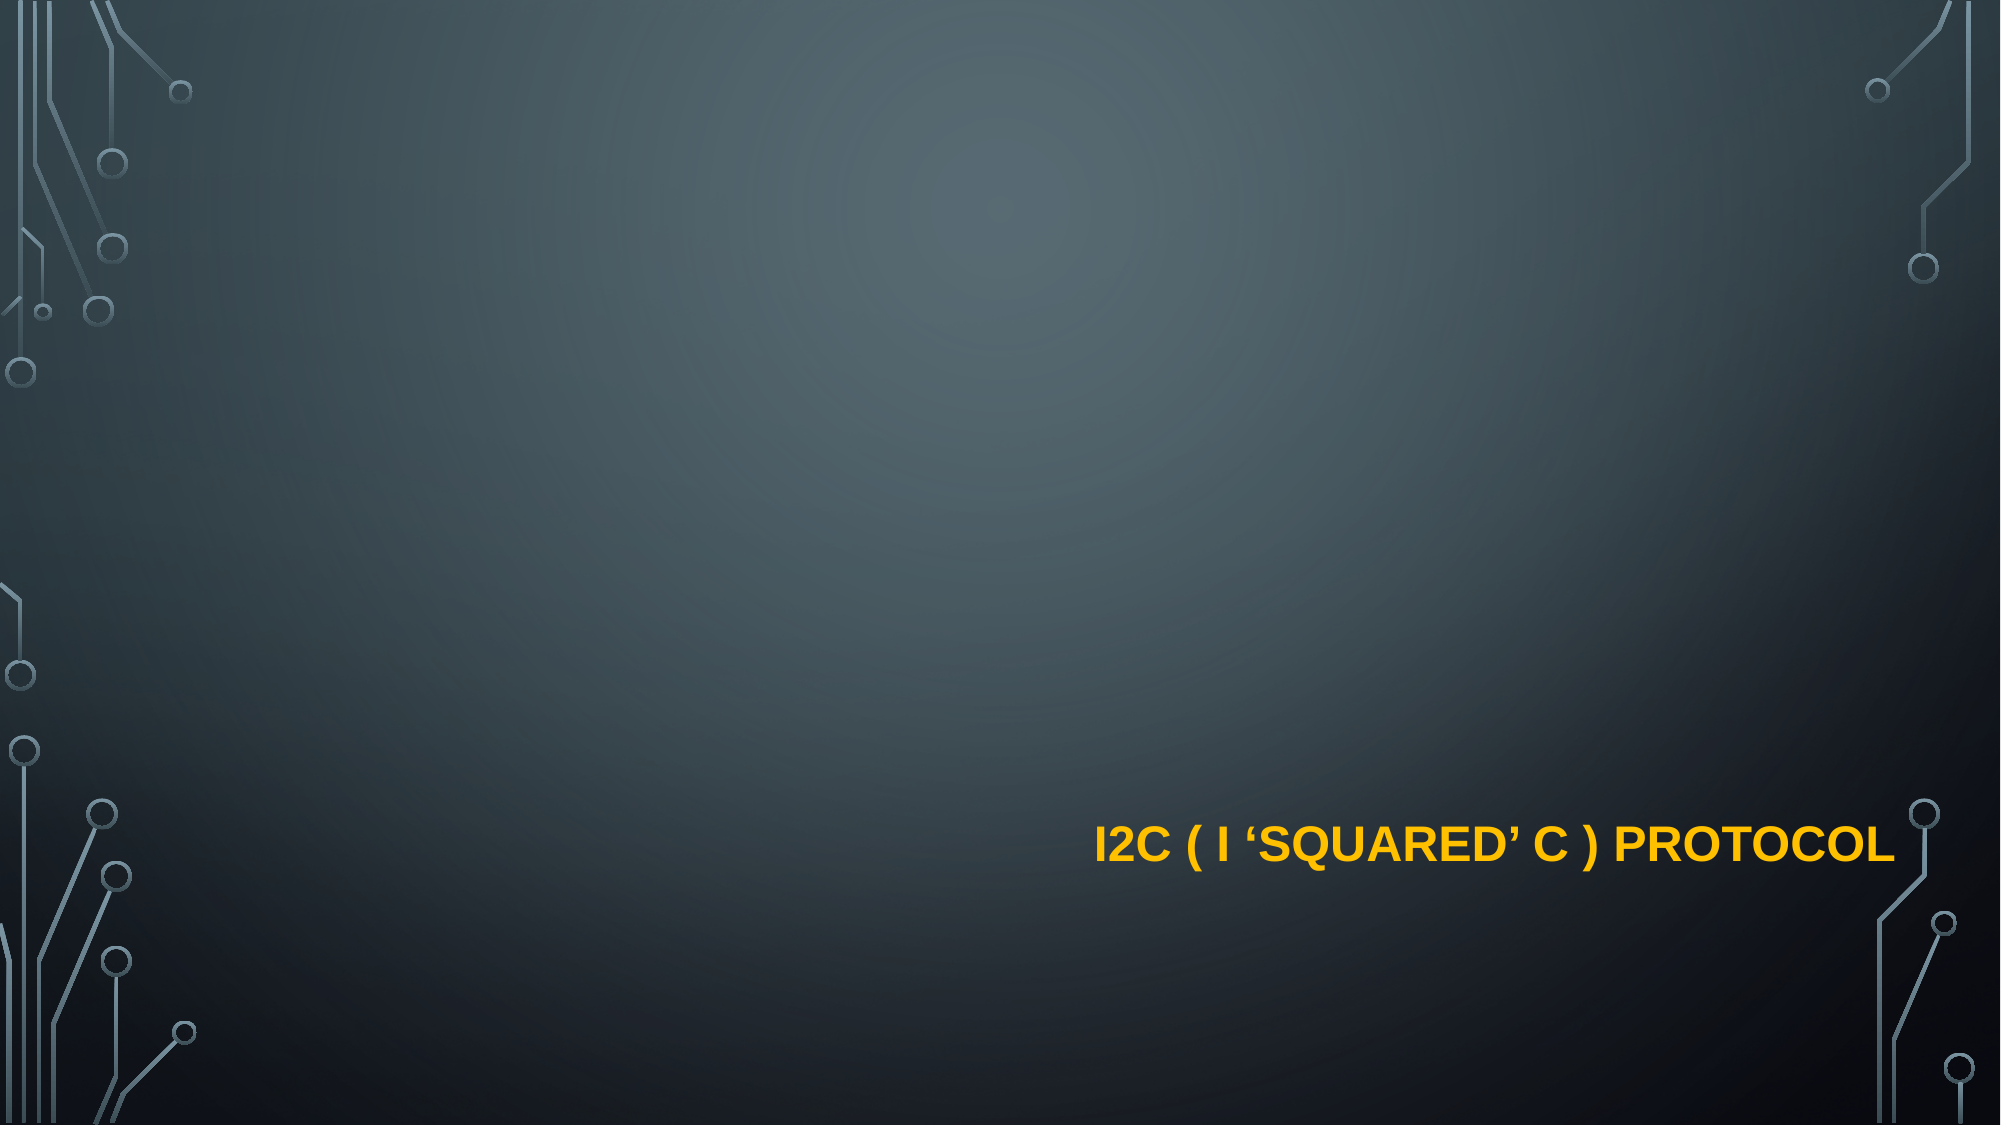

# I2C ( I ‘squareD’ C ) protocol